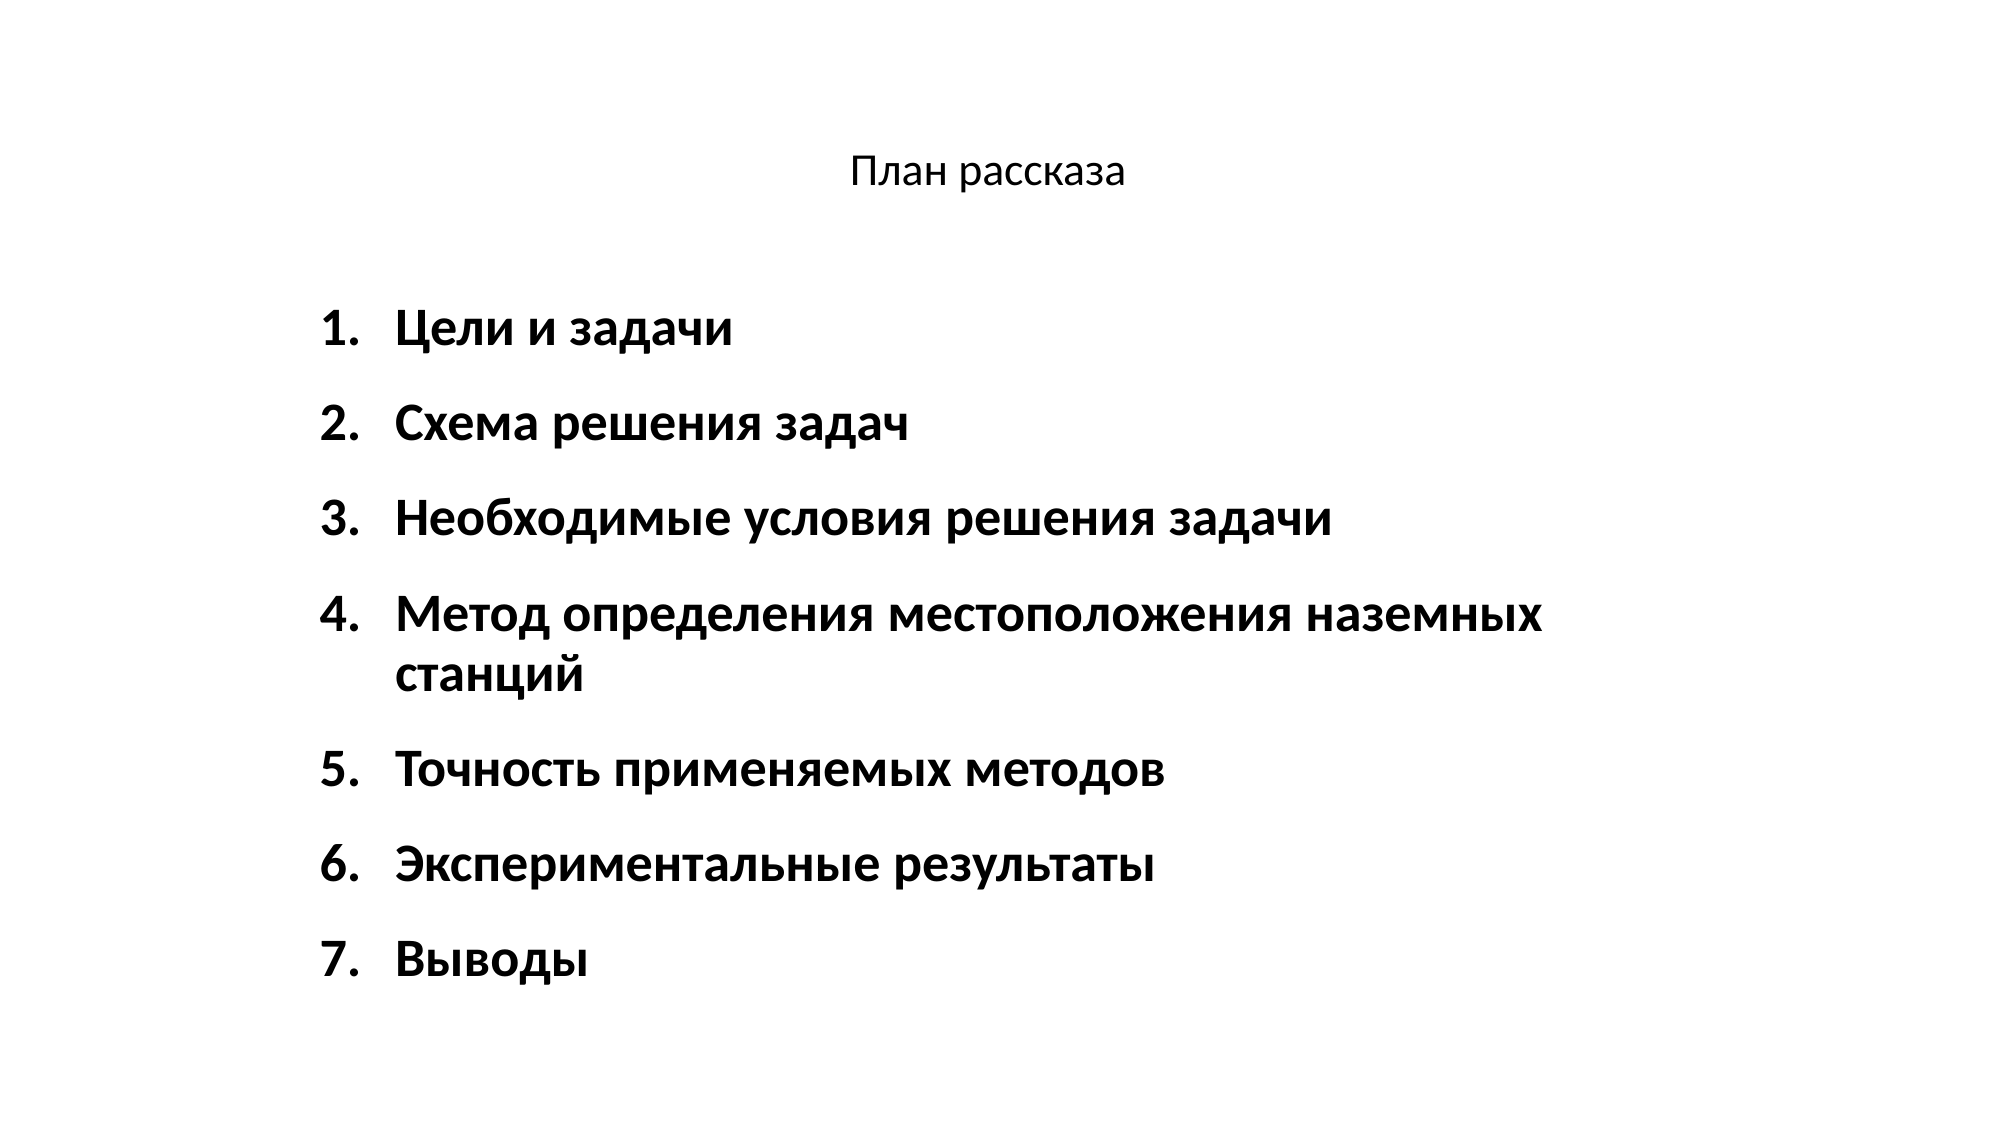

# План рассказа
Цели и задачи
Схема решения задач
Необходимые условия решения задачи
Метод определения местоположения наземных станций
Точность применяемых методов
Экспериментальные результаты
Выводы